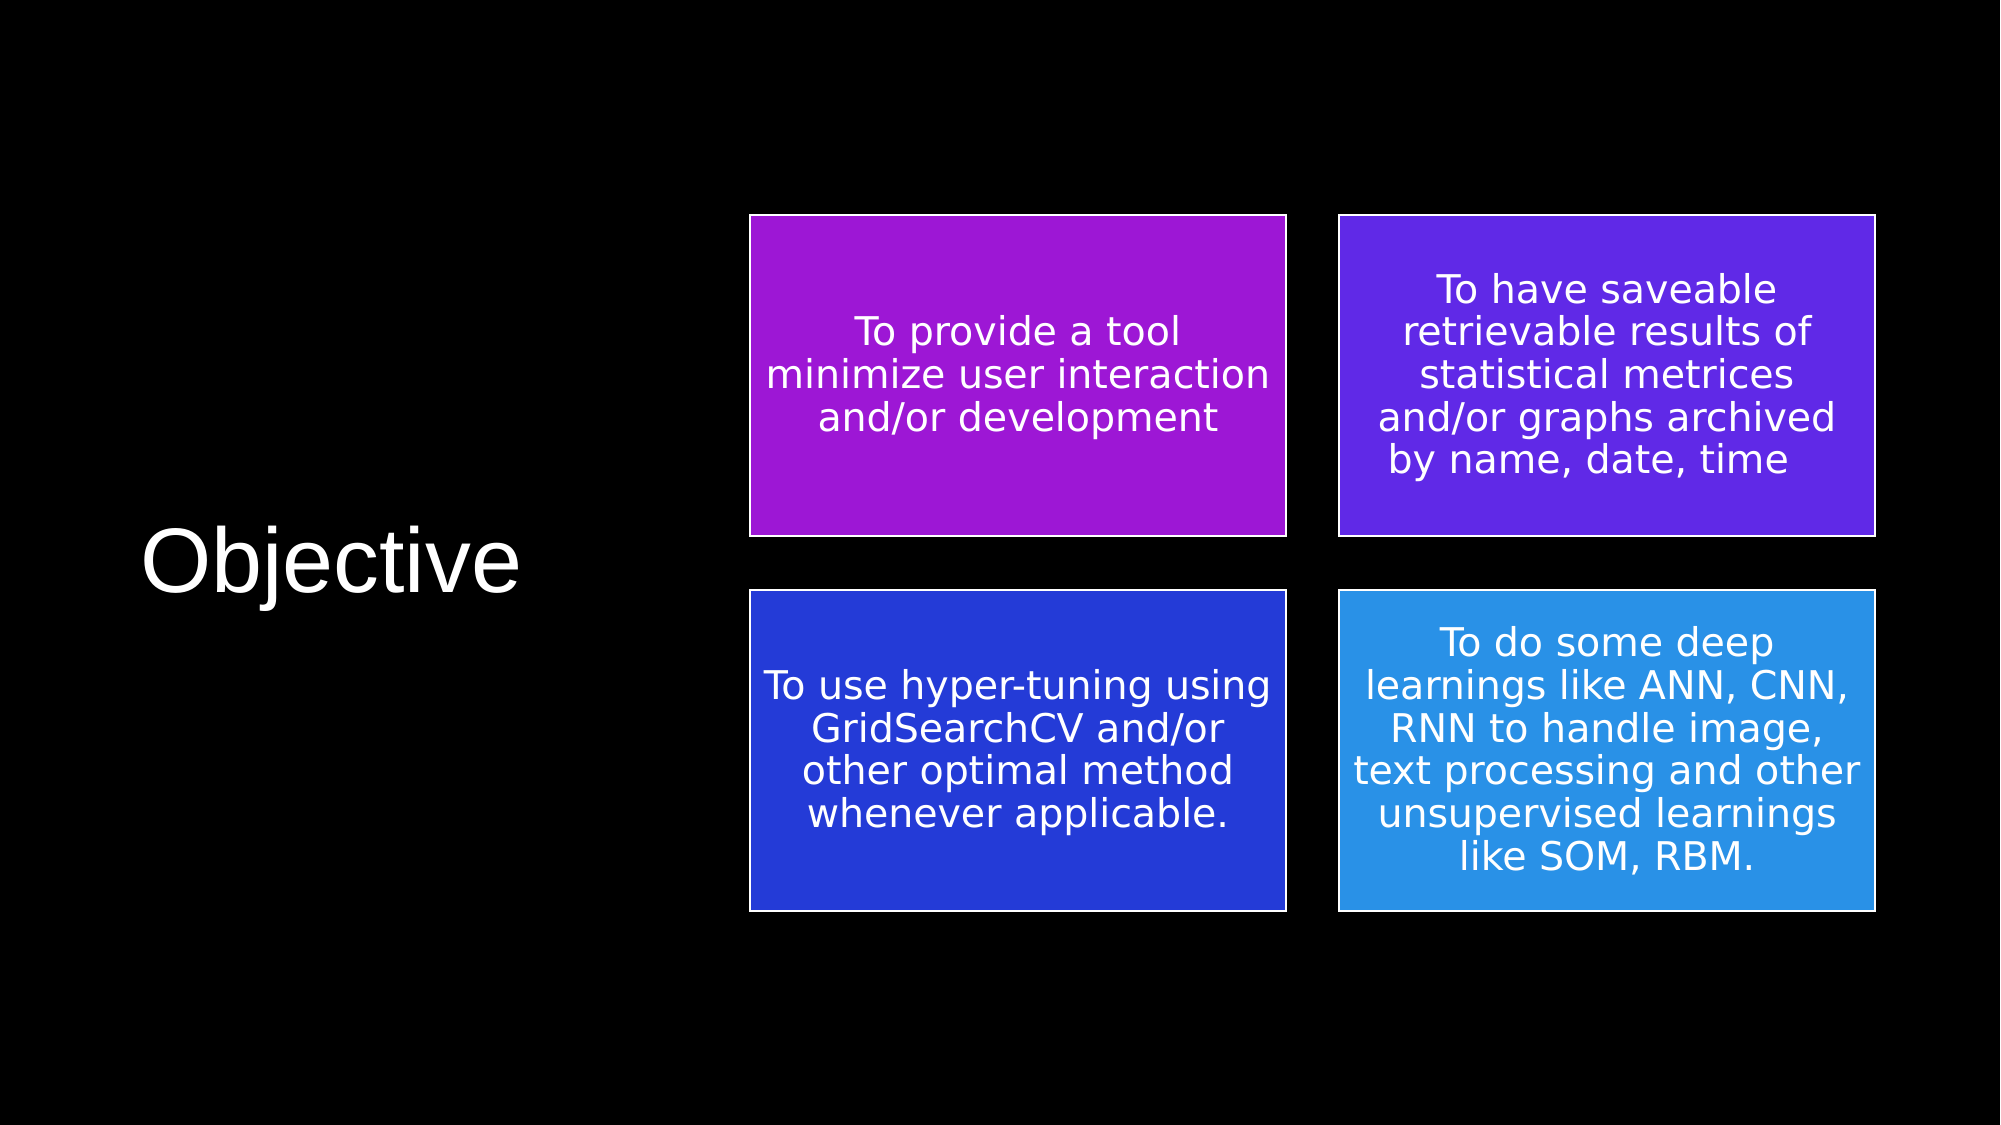

To provide a tool minimize user interaction and/or development
To have saveable retrievable results of statistical metrices and/or graphs archived by name, date, time
To use hyper-tuning using GridSearchCV and/or other optimal method whenever applicable.
To do some deep learnings like ANN, CNN, RNN to handle image, text processing and other unsupervised learnings like SOM, RBM.
# Objective